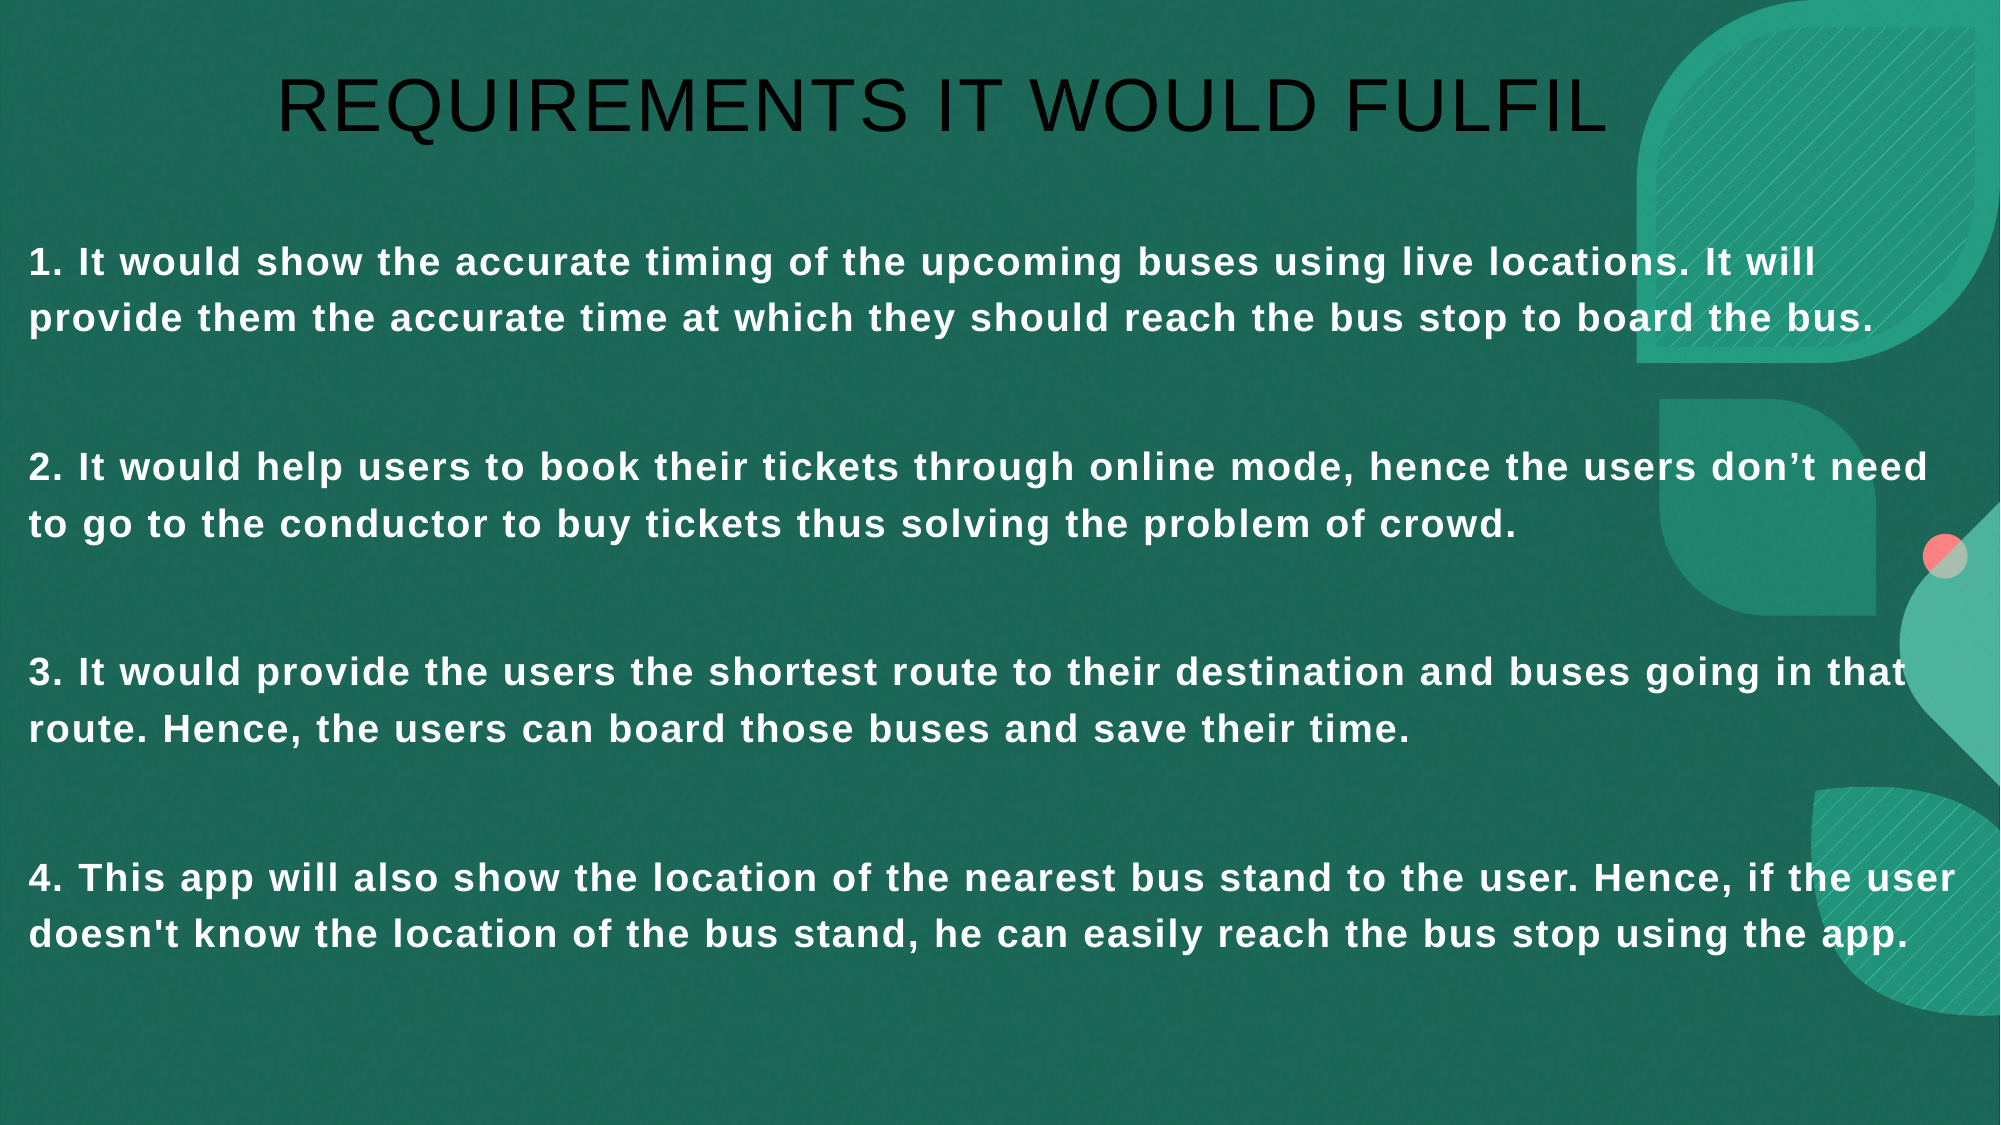

# REQUIREMENTS IT WOULD FULFIL
1. It would show the accurate timing of the upcoming buses using live locations. It will provide them the accurate time at which they should reach the bus stop to board the bus.

2. It would help users to book their tickets through online mode, hence the users don’t need to go to the conductor to buy tickets thus solving the problem of crowd.

3. It would provide the users the shortest route to their destination and buses going in that route. Hence, the users can board those buses and save their time.

4. This app will also show the location of the nearest bus stand to the user. Hence, if the user doesn't know the location of the bus stand, he can easily reach the bus stop using the app.